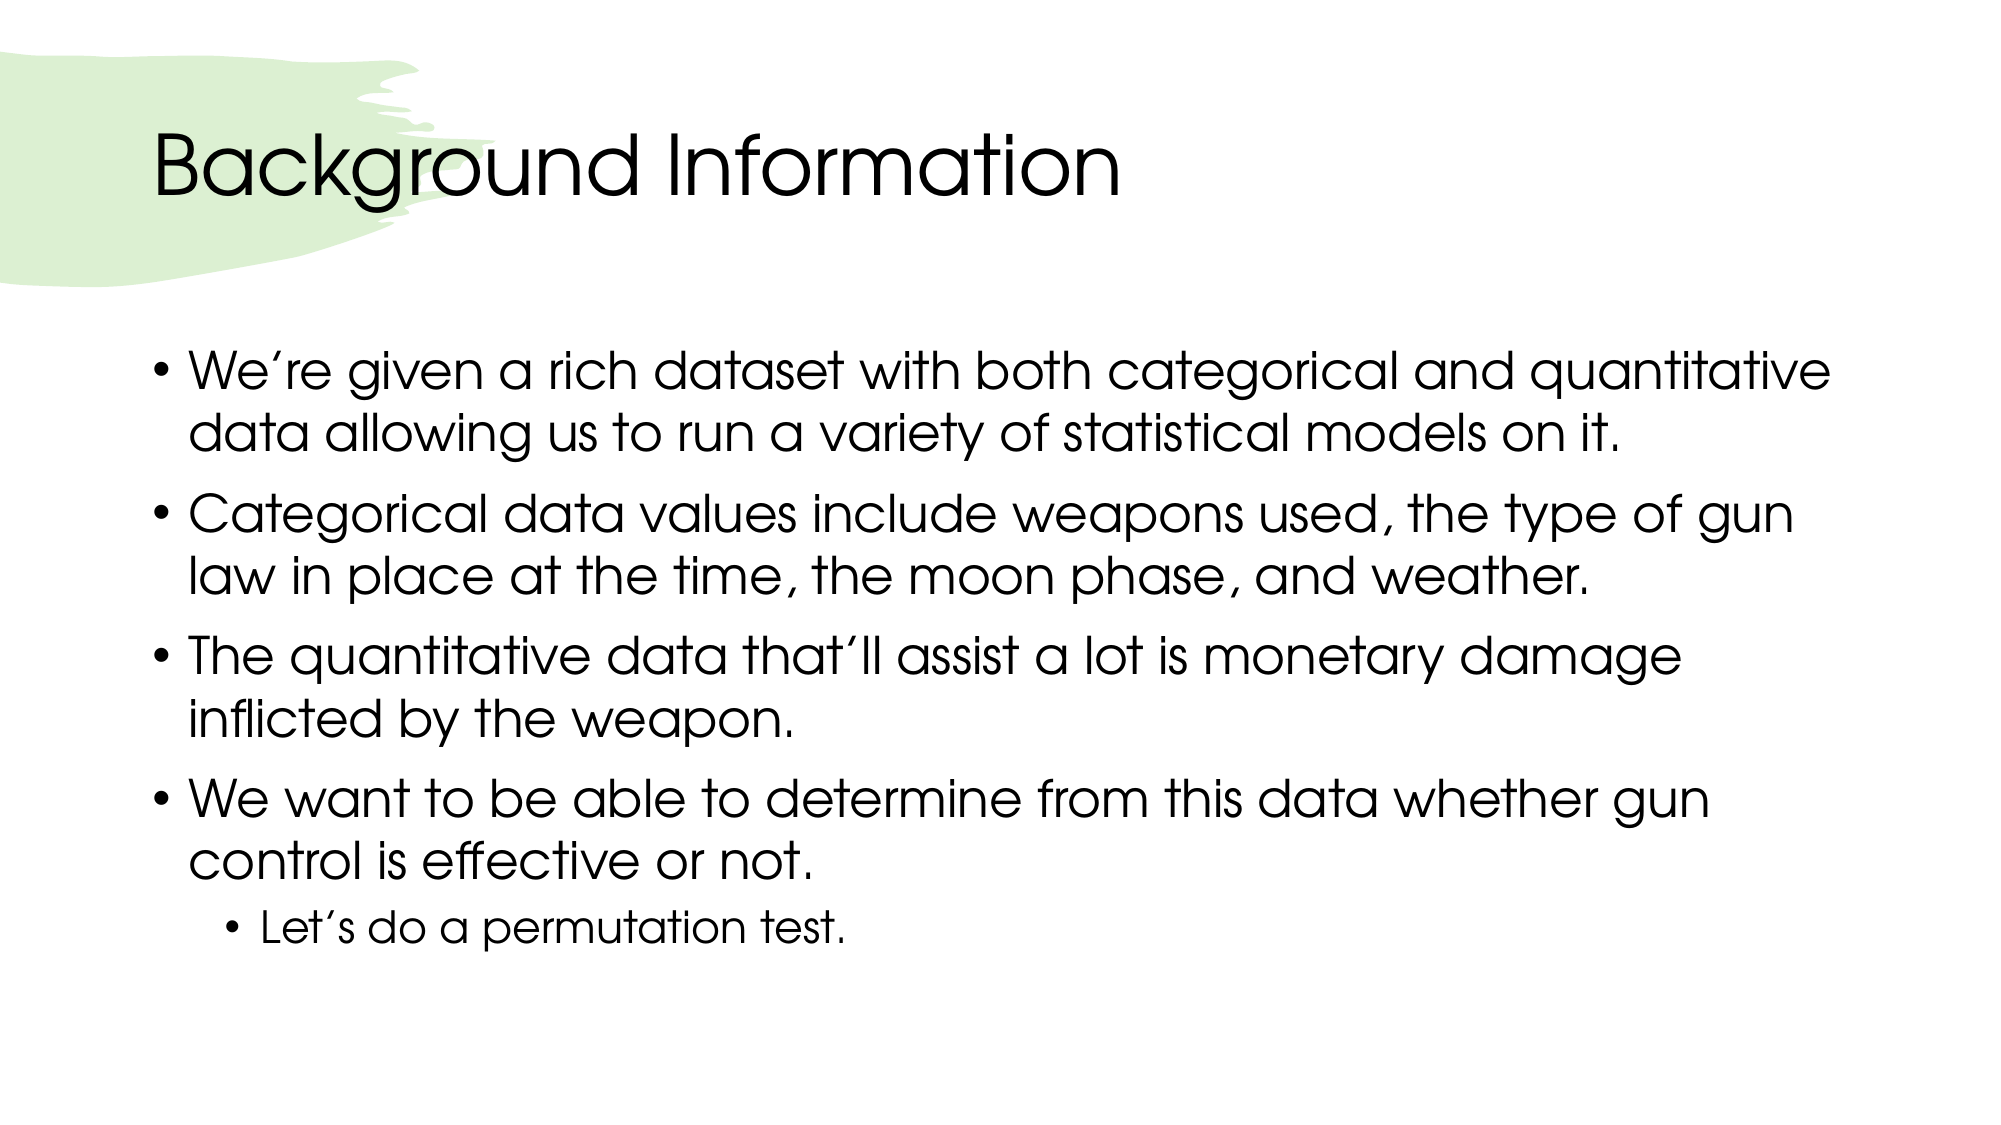

# Background Information
We’re given a rich dataset with both categorical and quantitative data allowing us to run a variety of statistical models on it.
Categorical data values include weapons used, the type of gun law in place at the time, the moon phase, and weather.
The quantitative data that’ll assist a lot is monetary damage inflicted by the weapon.
We want to be able to determine from this data whether gun control is effective or not.
Let’s do a permutation test.